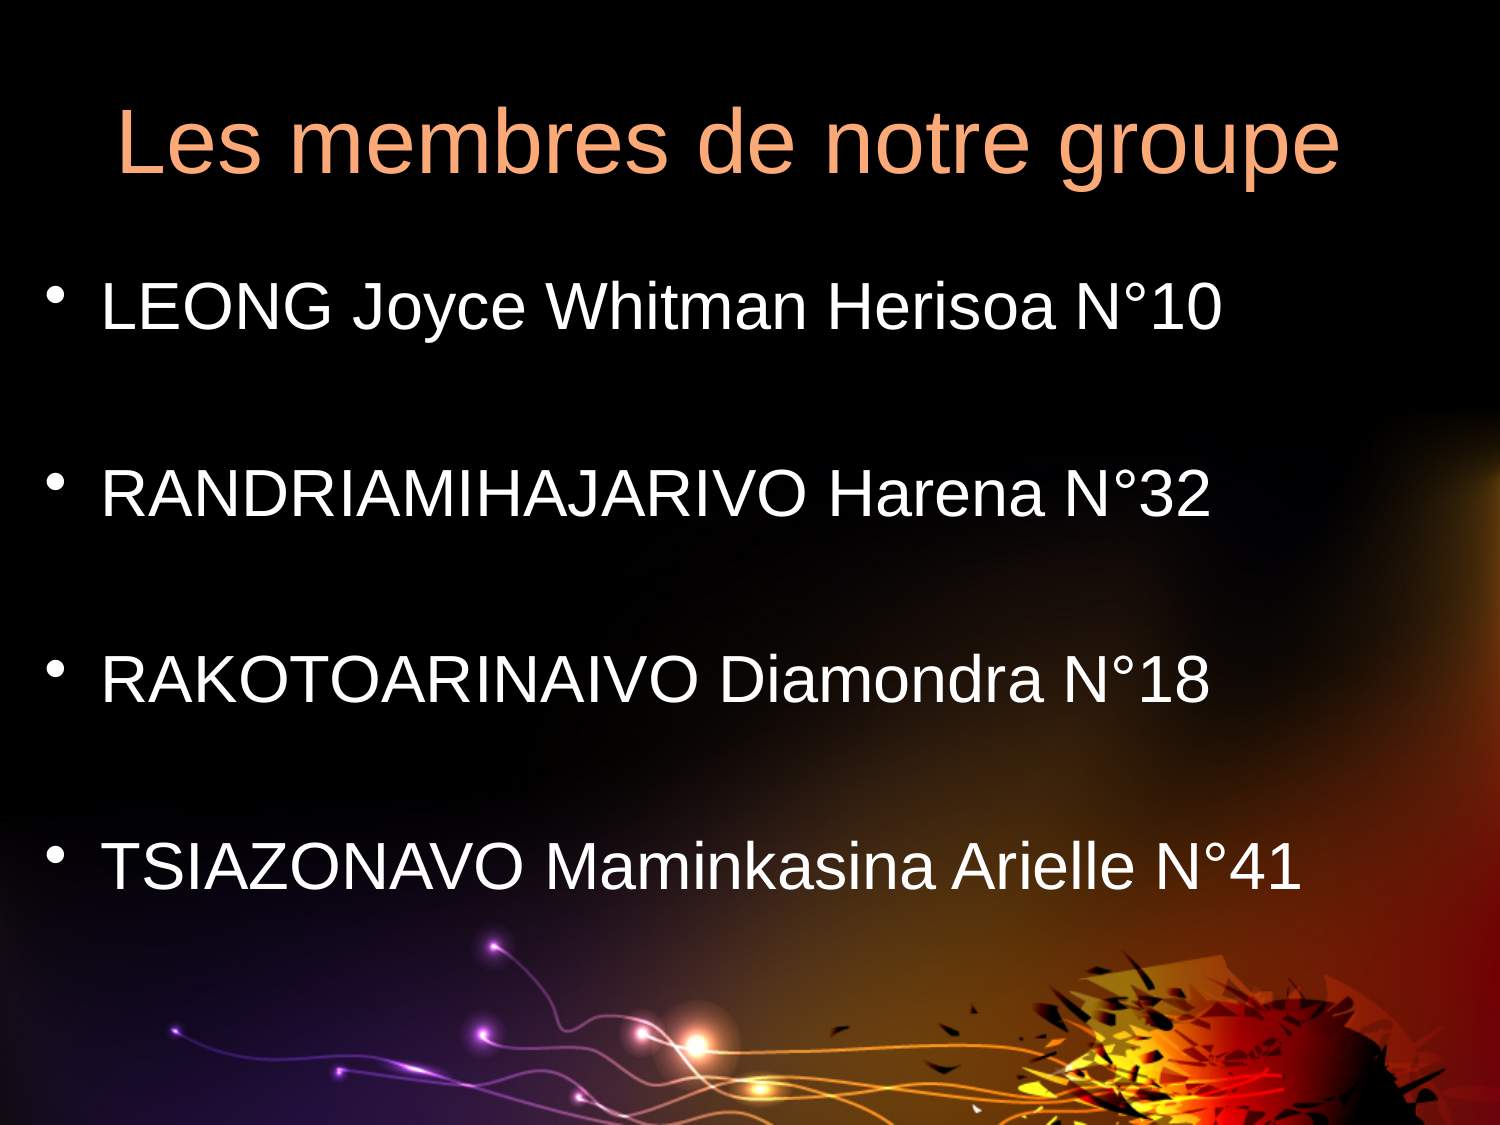

# Les membres de notre groupe
LEONG Joyce Whitman Herisoa N°10

RANDRIAMIHAJARIVO Harena N°32

RAKOTOARINAIVO Diamondra N°18

TSIAZONAVO Maminkasina Arielle N°41